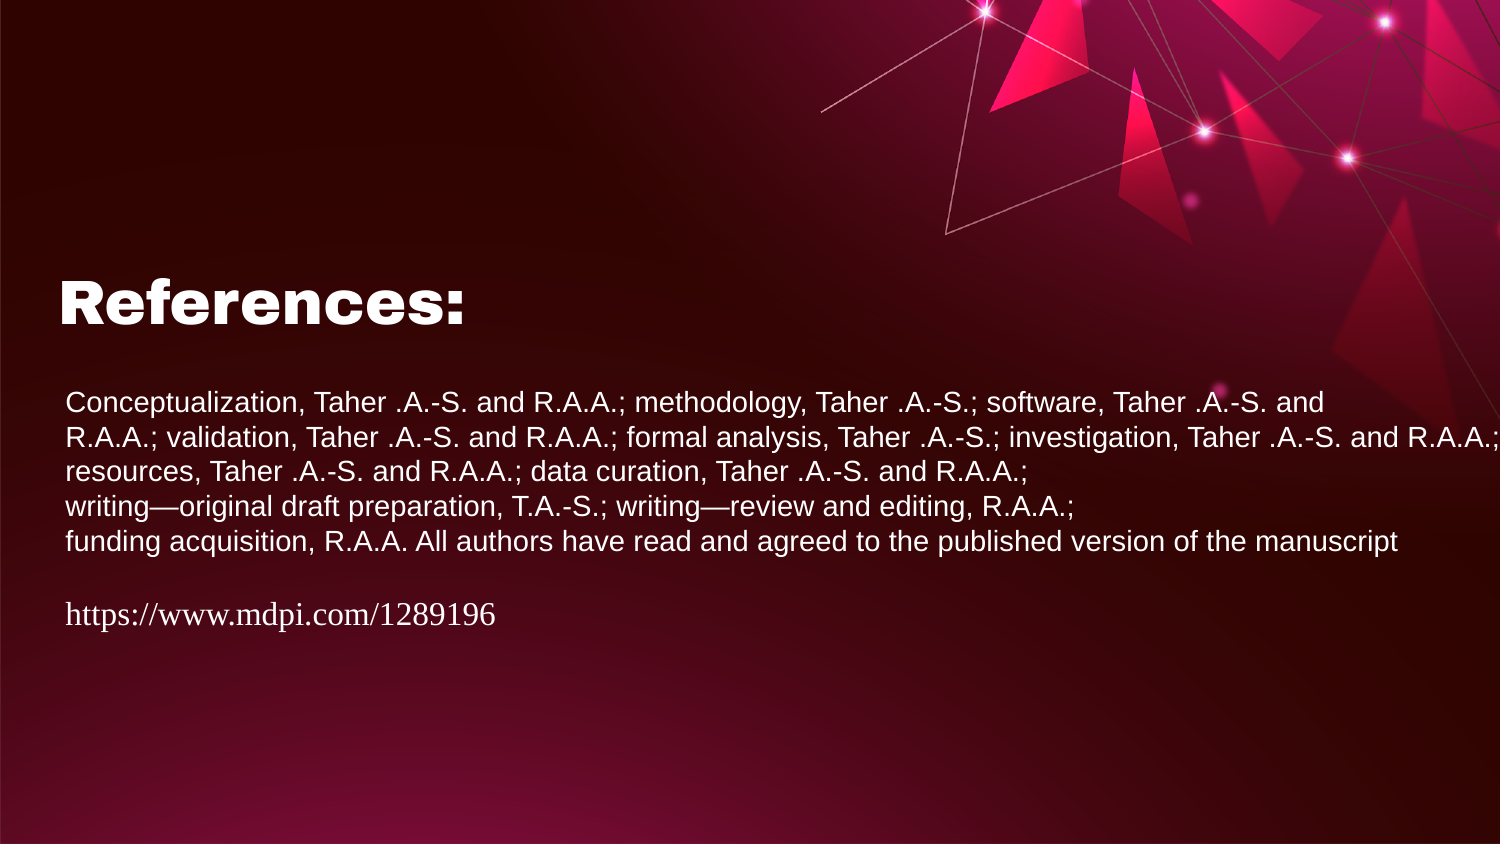

References:
Conceptualization, Taher .A.-S. and R.A.A.; methodology, Taher .A.-S.; software, Taher .A.-S. and
R.A.A.; validation, Taher .A.-S. and R.A.A.; formal analysis, Taher .A.-S.; investigation, Taher .A.-S. and R.A.A.;
resources, Taher .A.-S. and R.A.A.; data curation, Taher .A.-S. and R.A.A.;
writing—original draft preparation, T.A.-S.; writing—review and editing, R.A.A.;
funding acquisition, R.A.A. All authors have read and agreed to the published version of the manuscript

https://www.mdpi.com/1289196